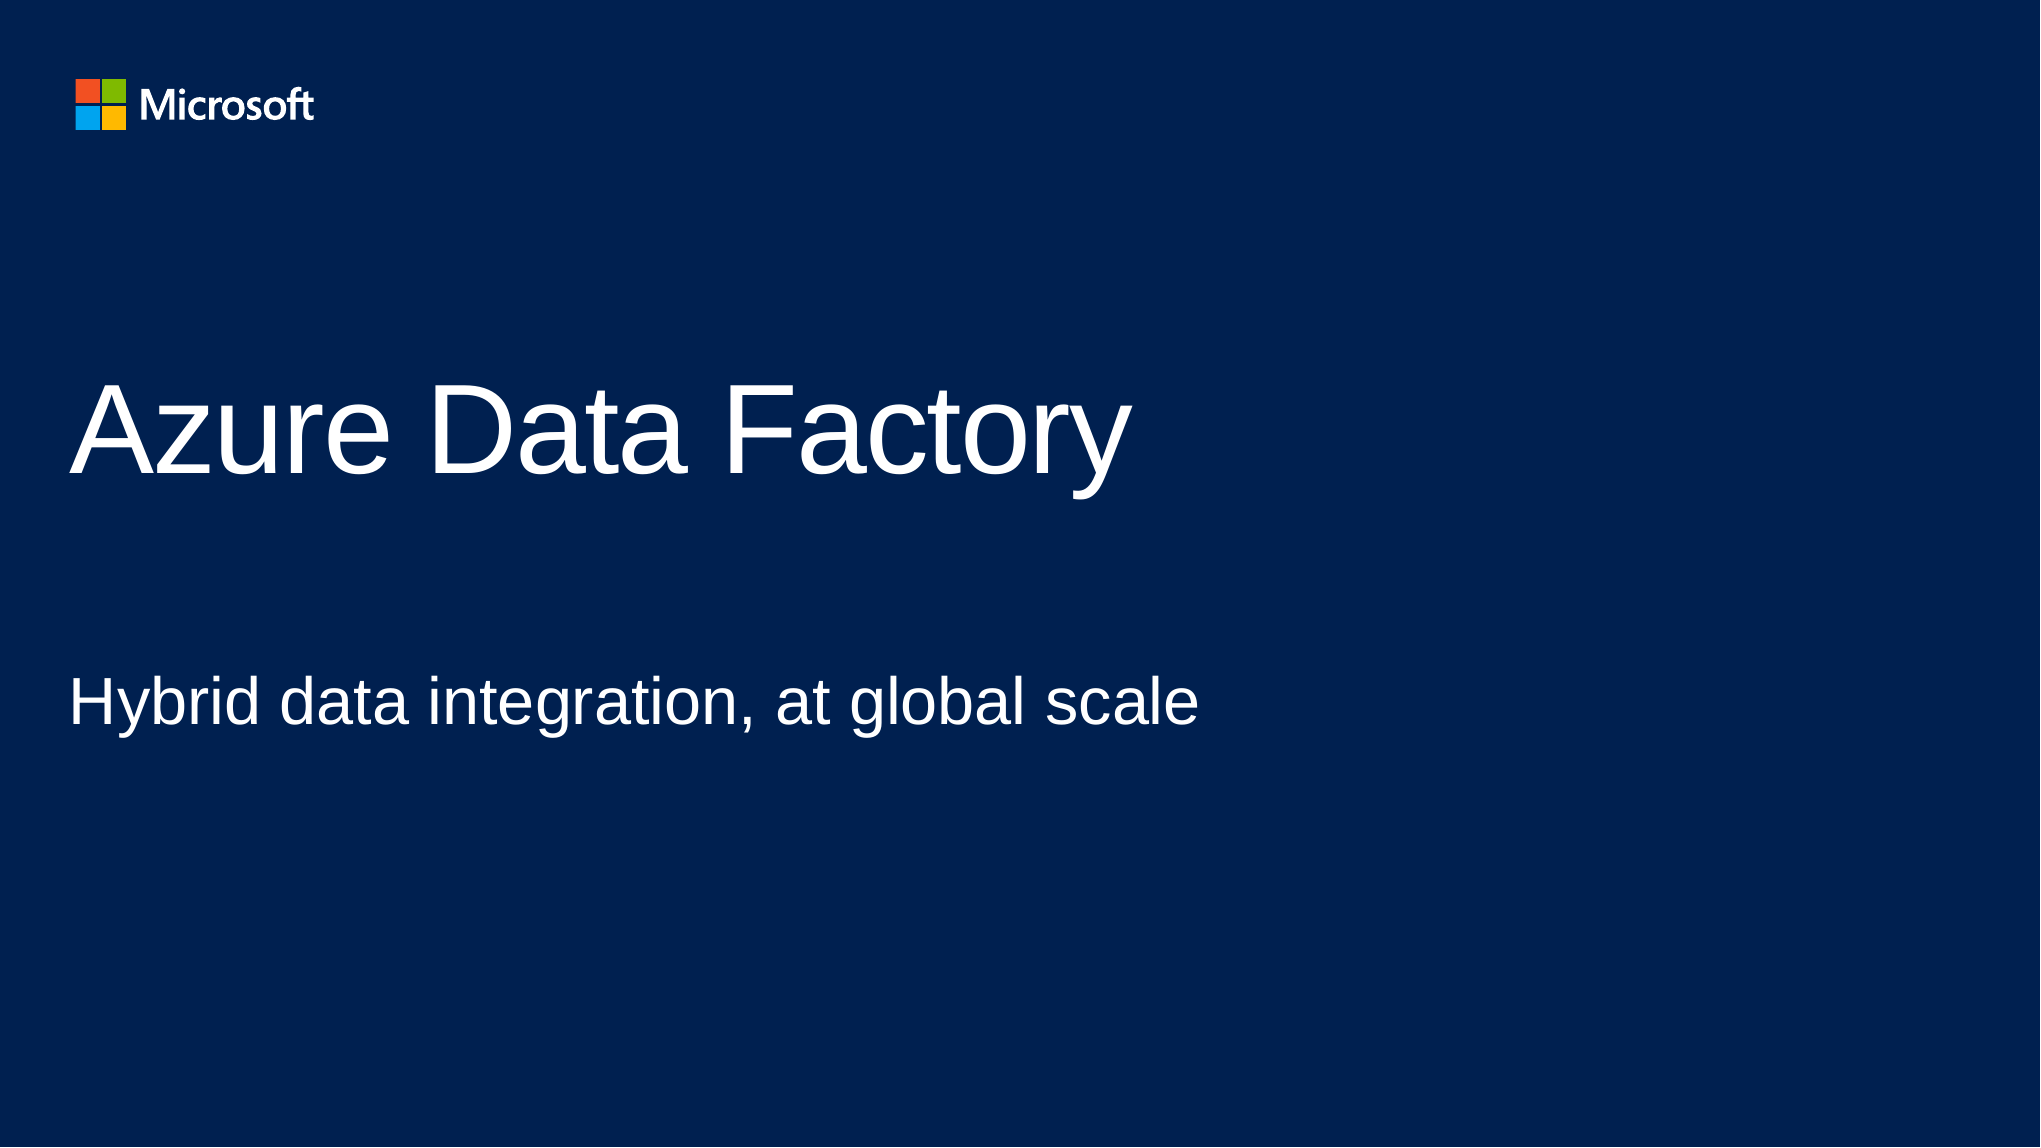

# Azure Data Factory
Hybrid data integration, at global scale